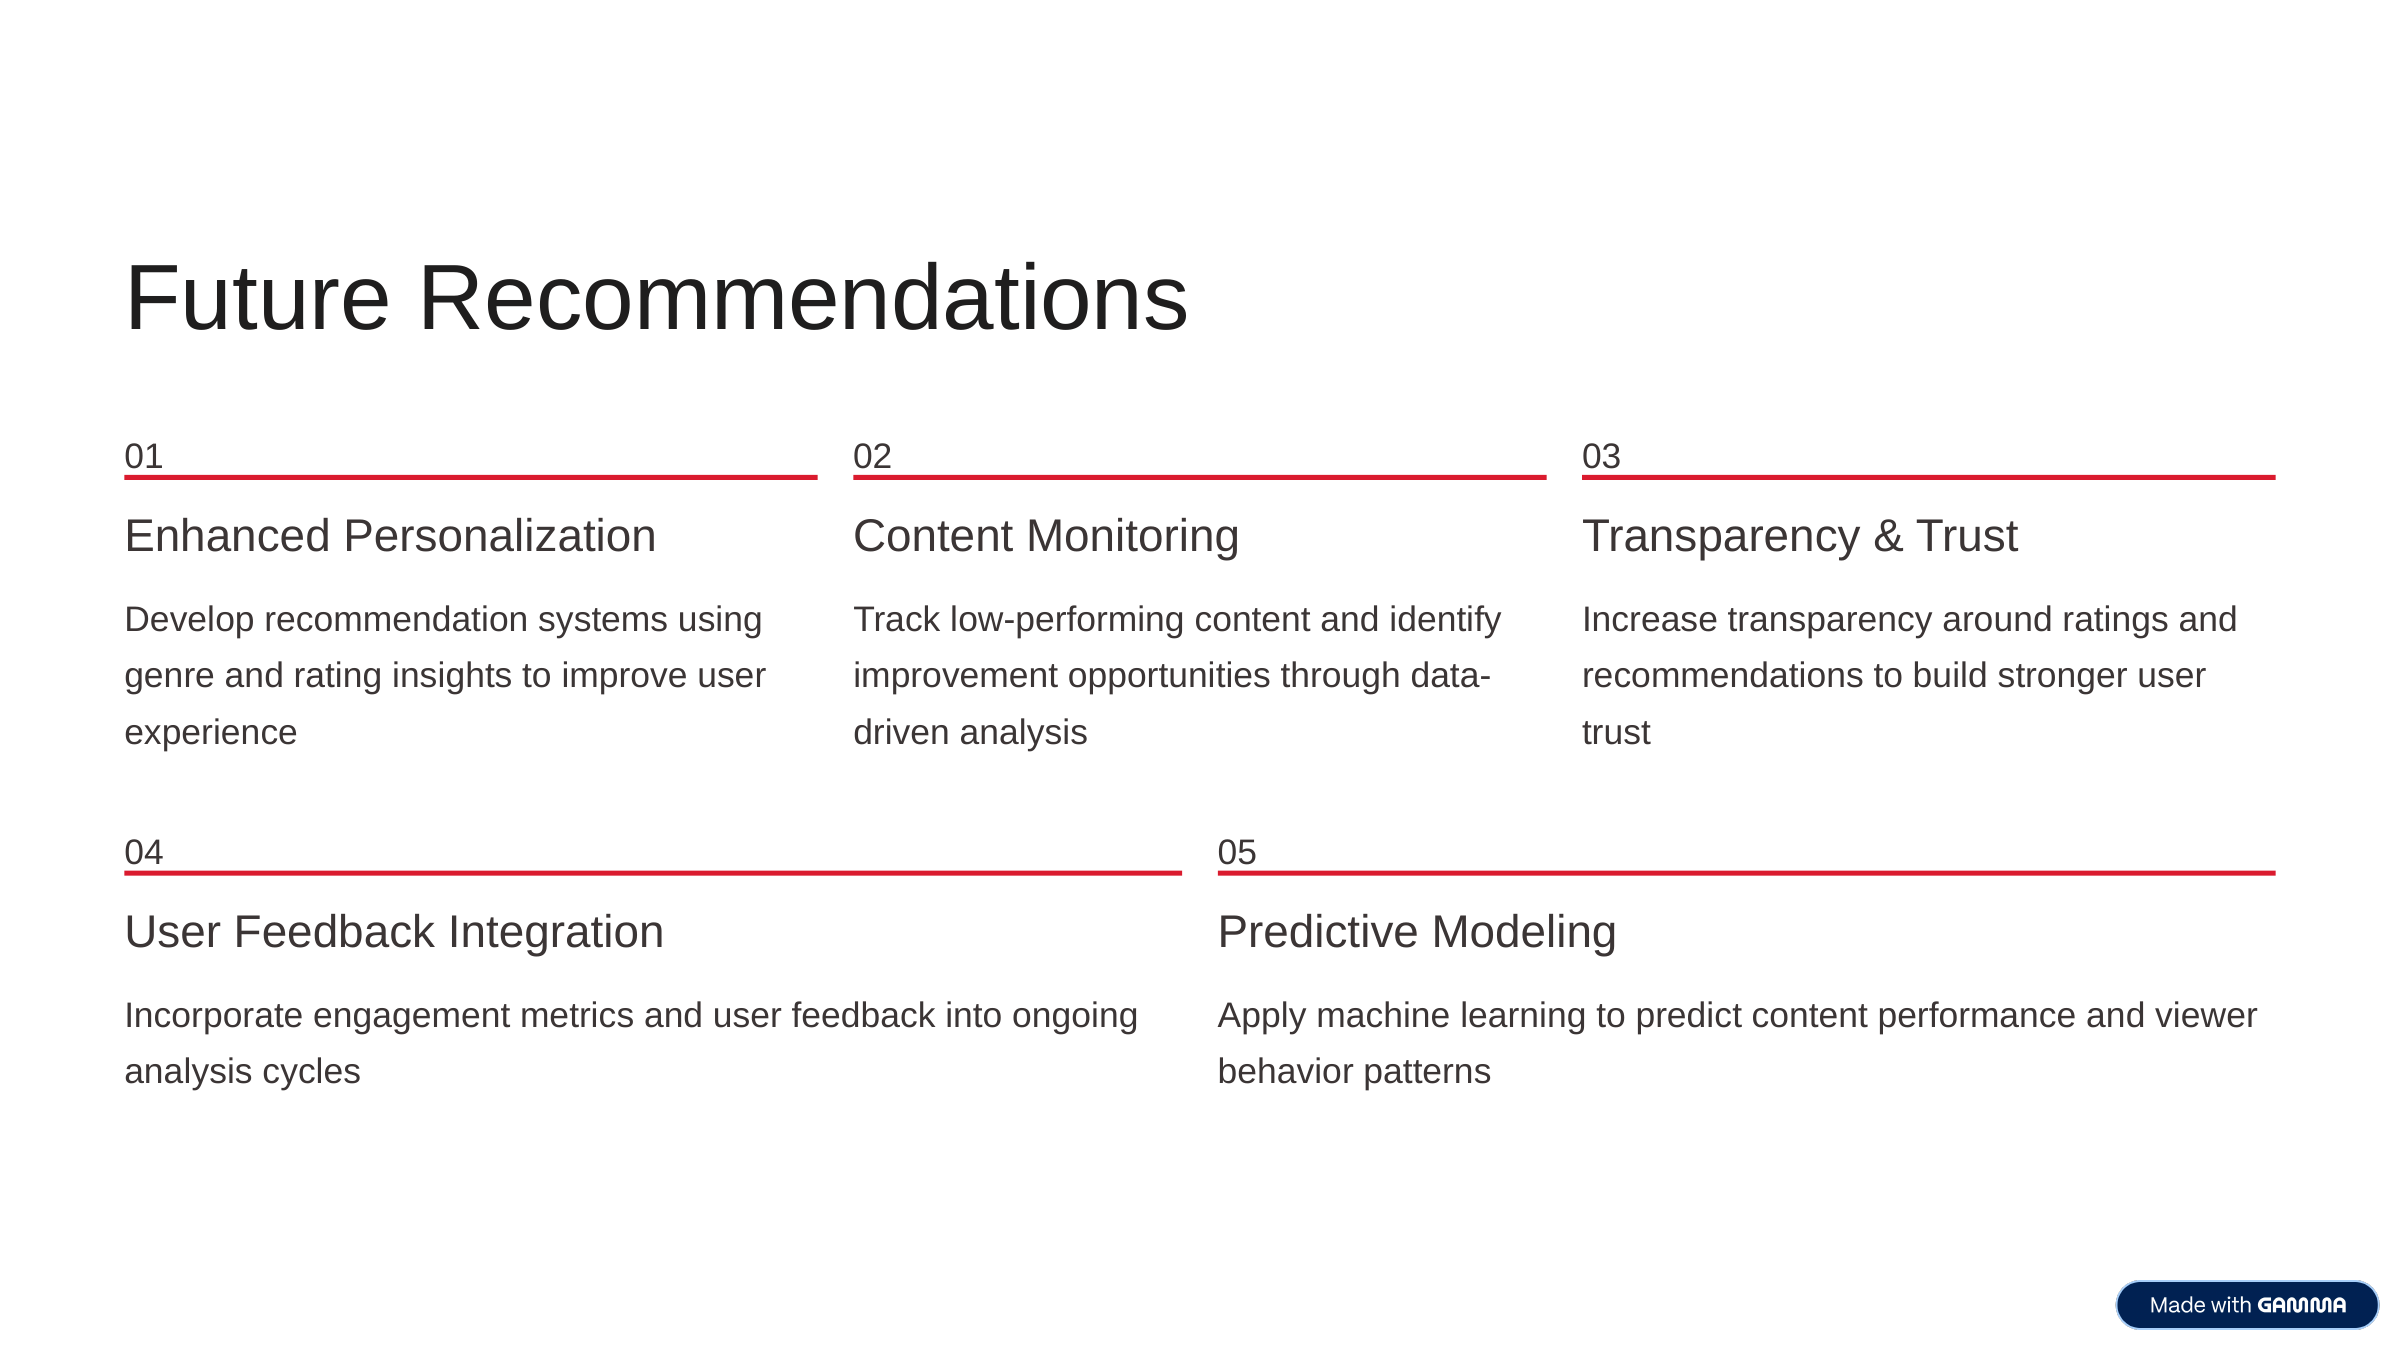

Future Recommendations
01
02
03

Enhanced Personalization
Content Monitoring
Transparency & Trust
Develop recommendation systems using genre and rating insights to improve user experience
Track low-performing content and identify improvement opportunities through data-driven analysis
Increase transparency around ratings and recommendations to build stronger user trust
04
05

User Feedback Integration
Predictive Modeling
Incorporate engagement metrics and user feedback into ongoing analysis cycles
Apply machine learning to predict content performance and viewer behavior patterns